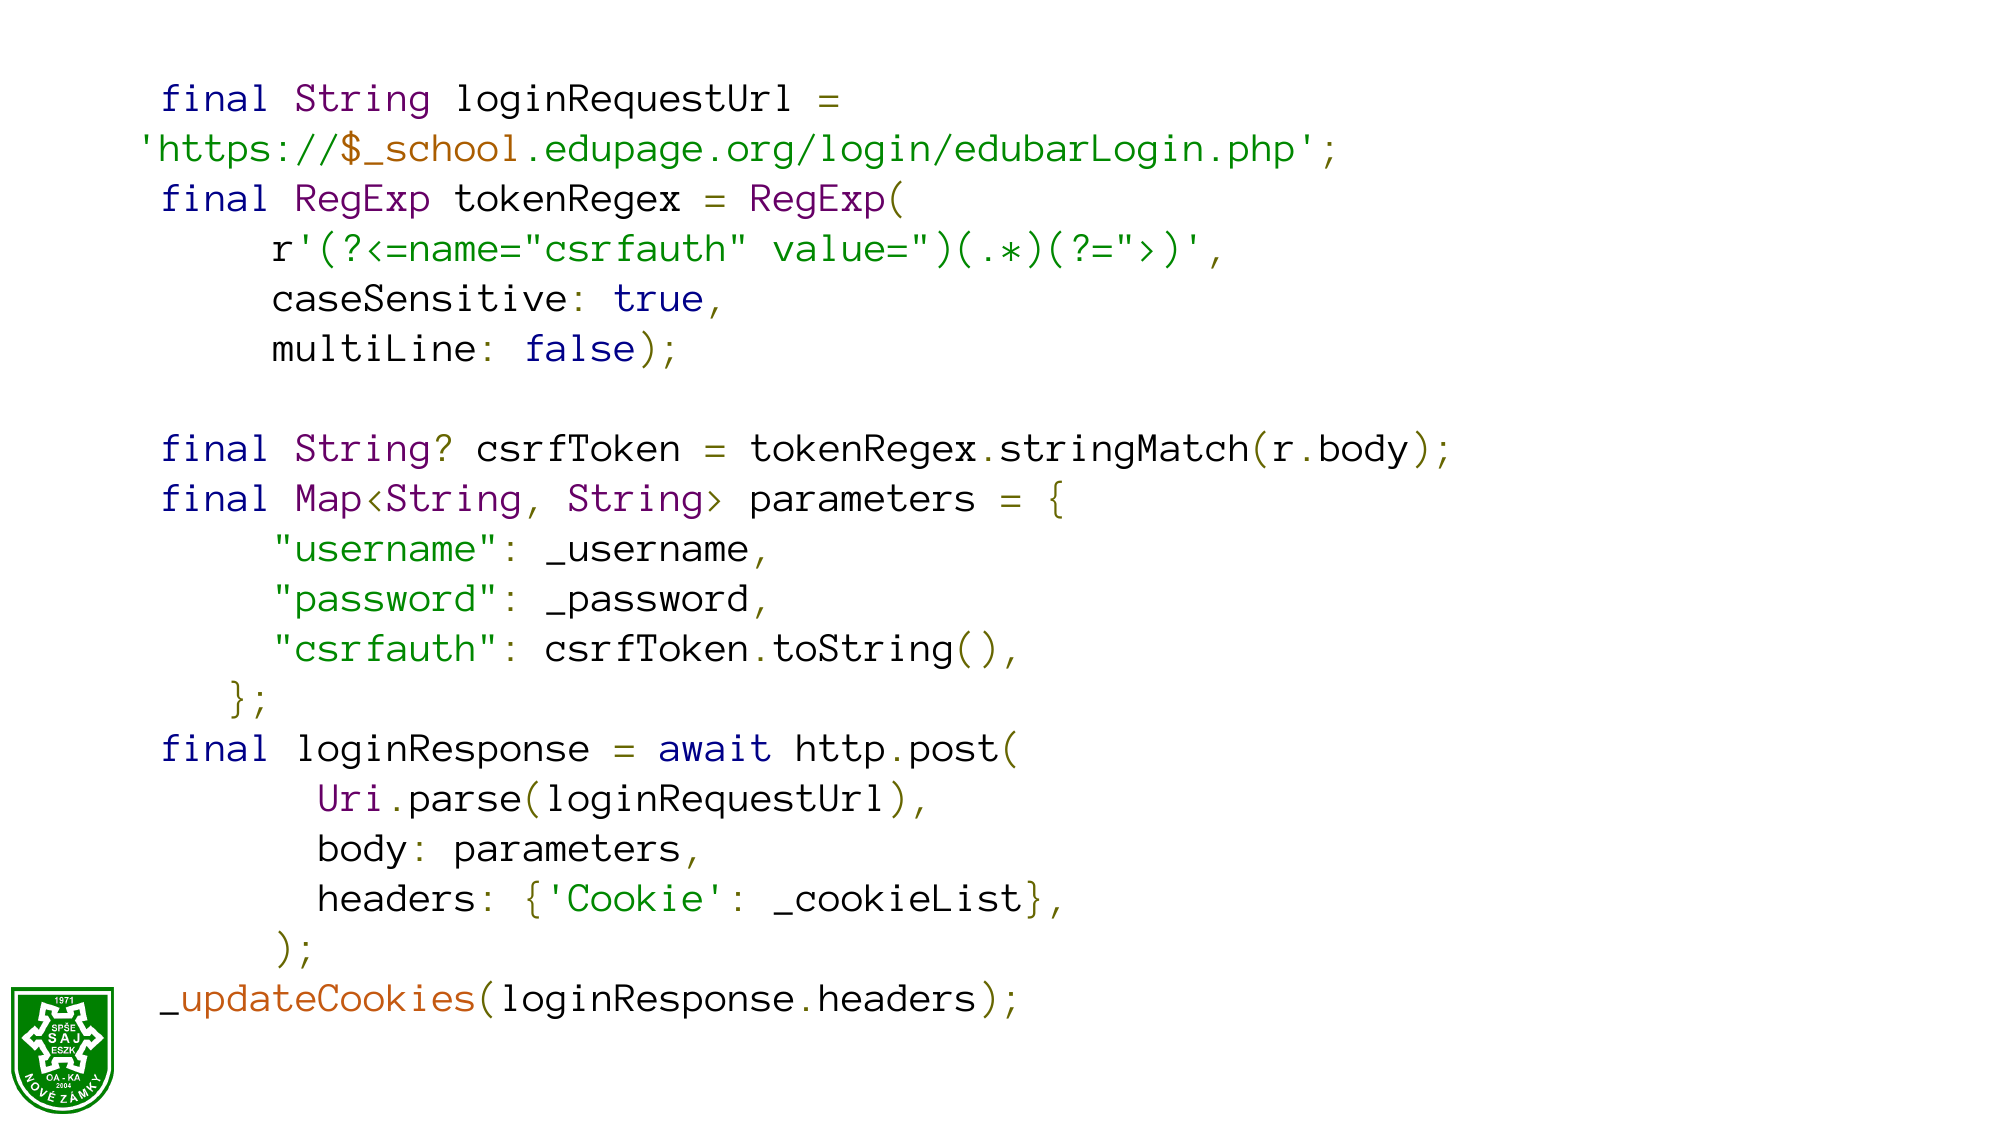

final String loginRequestUrl =
'https://$_school.edupage.org/login/edubarLogin.php';
 final RegExp tokenRegex = RegExp(
      r'(?<=name="csrfauth" value=")(.*)(?=">)',
      caseSensitive: true,
      multiLine: false);

 final String? csrfToken = tokenRegex.stringMatch(r.body);
 final Map<String, String> parameters = {
      "username": _username,
      "password": _password,
      "csrfauth": csrfToken.toString(),
    };
 final loginResponse = await http.post(
        Uri.parse(loginRequestUrl),
        body: parameters,
        headers: {'Cookie': _cookieList},
      );
 _updateCookies(loginResponse.headers);